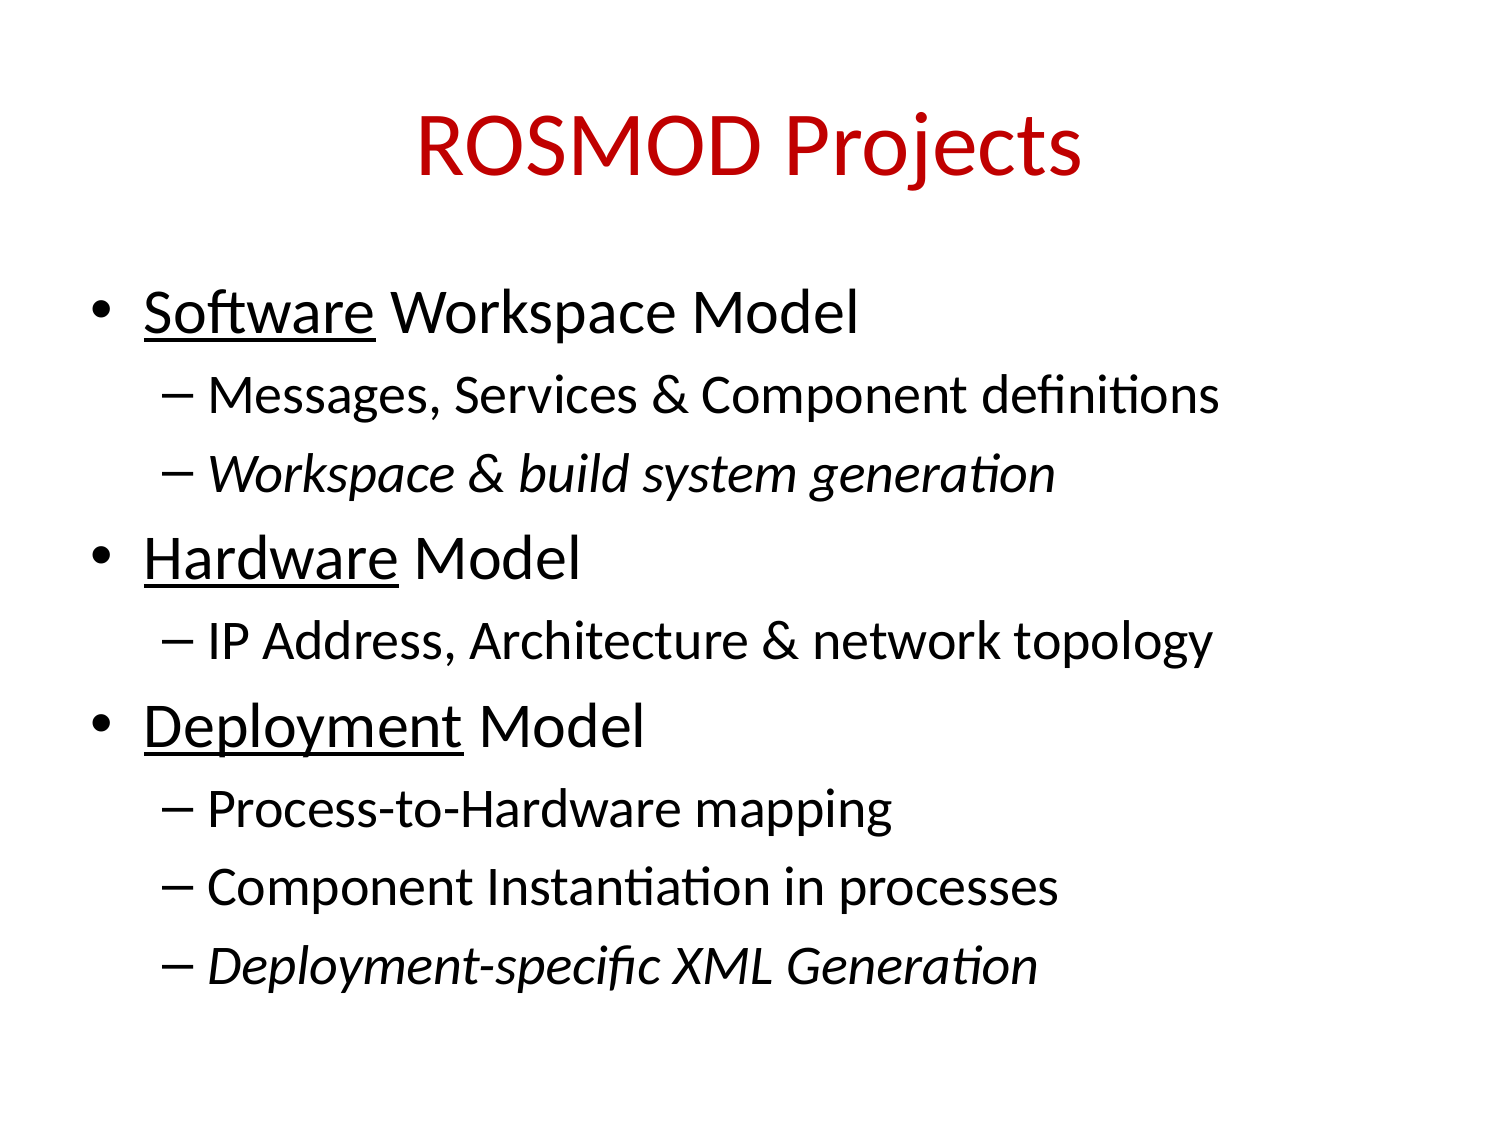

# ROSMOD Projects
Software Workspace Model
Messages, Services & Component definitions
Workspace & build system generation
Hardware Model
IP Address, Architecture & network topology
Deployment Model
Process-to-Hardware mapping
Component Instantiation in processes
Deployment-specific XML Generation